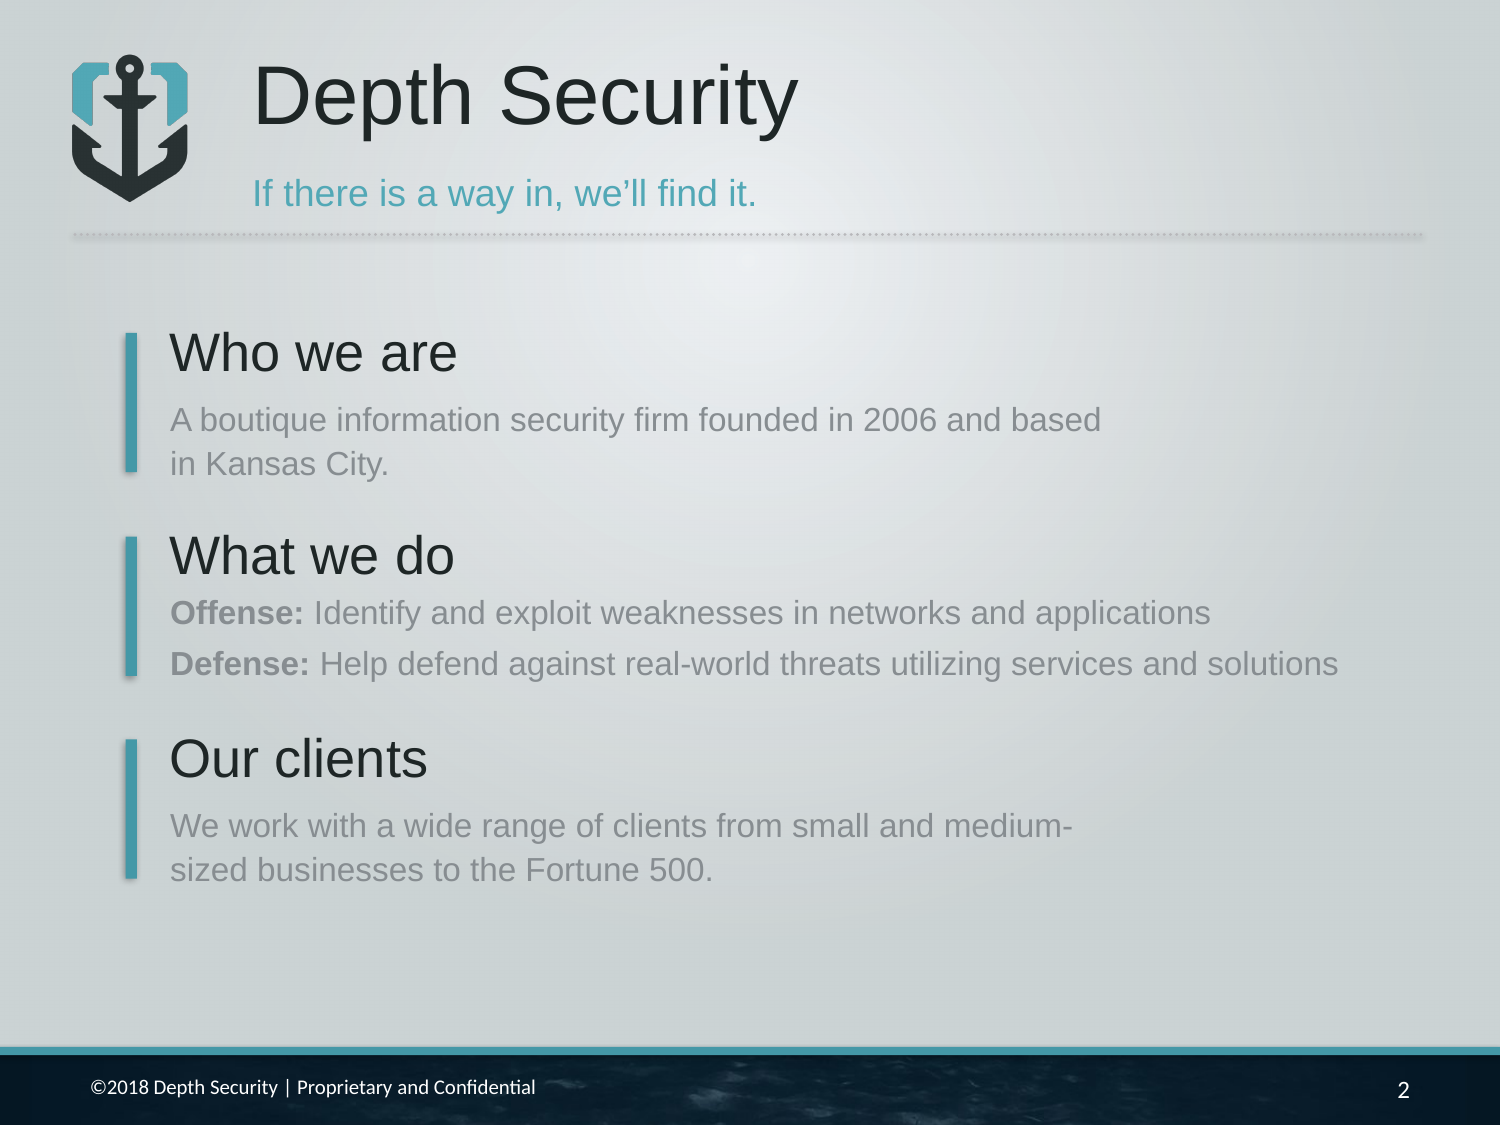

# Depth Security
If there is a way in, we’ll find it.
Who we are
A boutique information security firm founded in 2006 and based in Kansas City.
What we do
Offense: Identify and exploit weaknesses in networks and applications
Defense: Help defend against real-world threats utilizing services and solutions
Our clients
We work with a wide range of clients from small and medium-sized businesses to the Fortune 500.